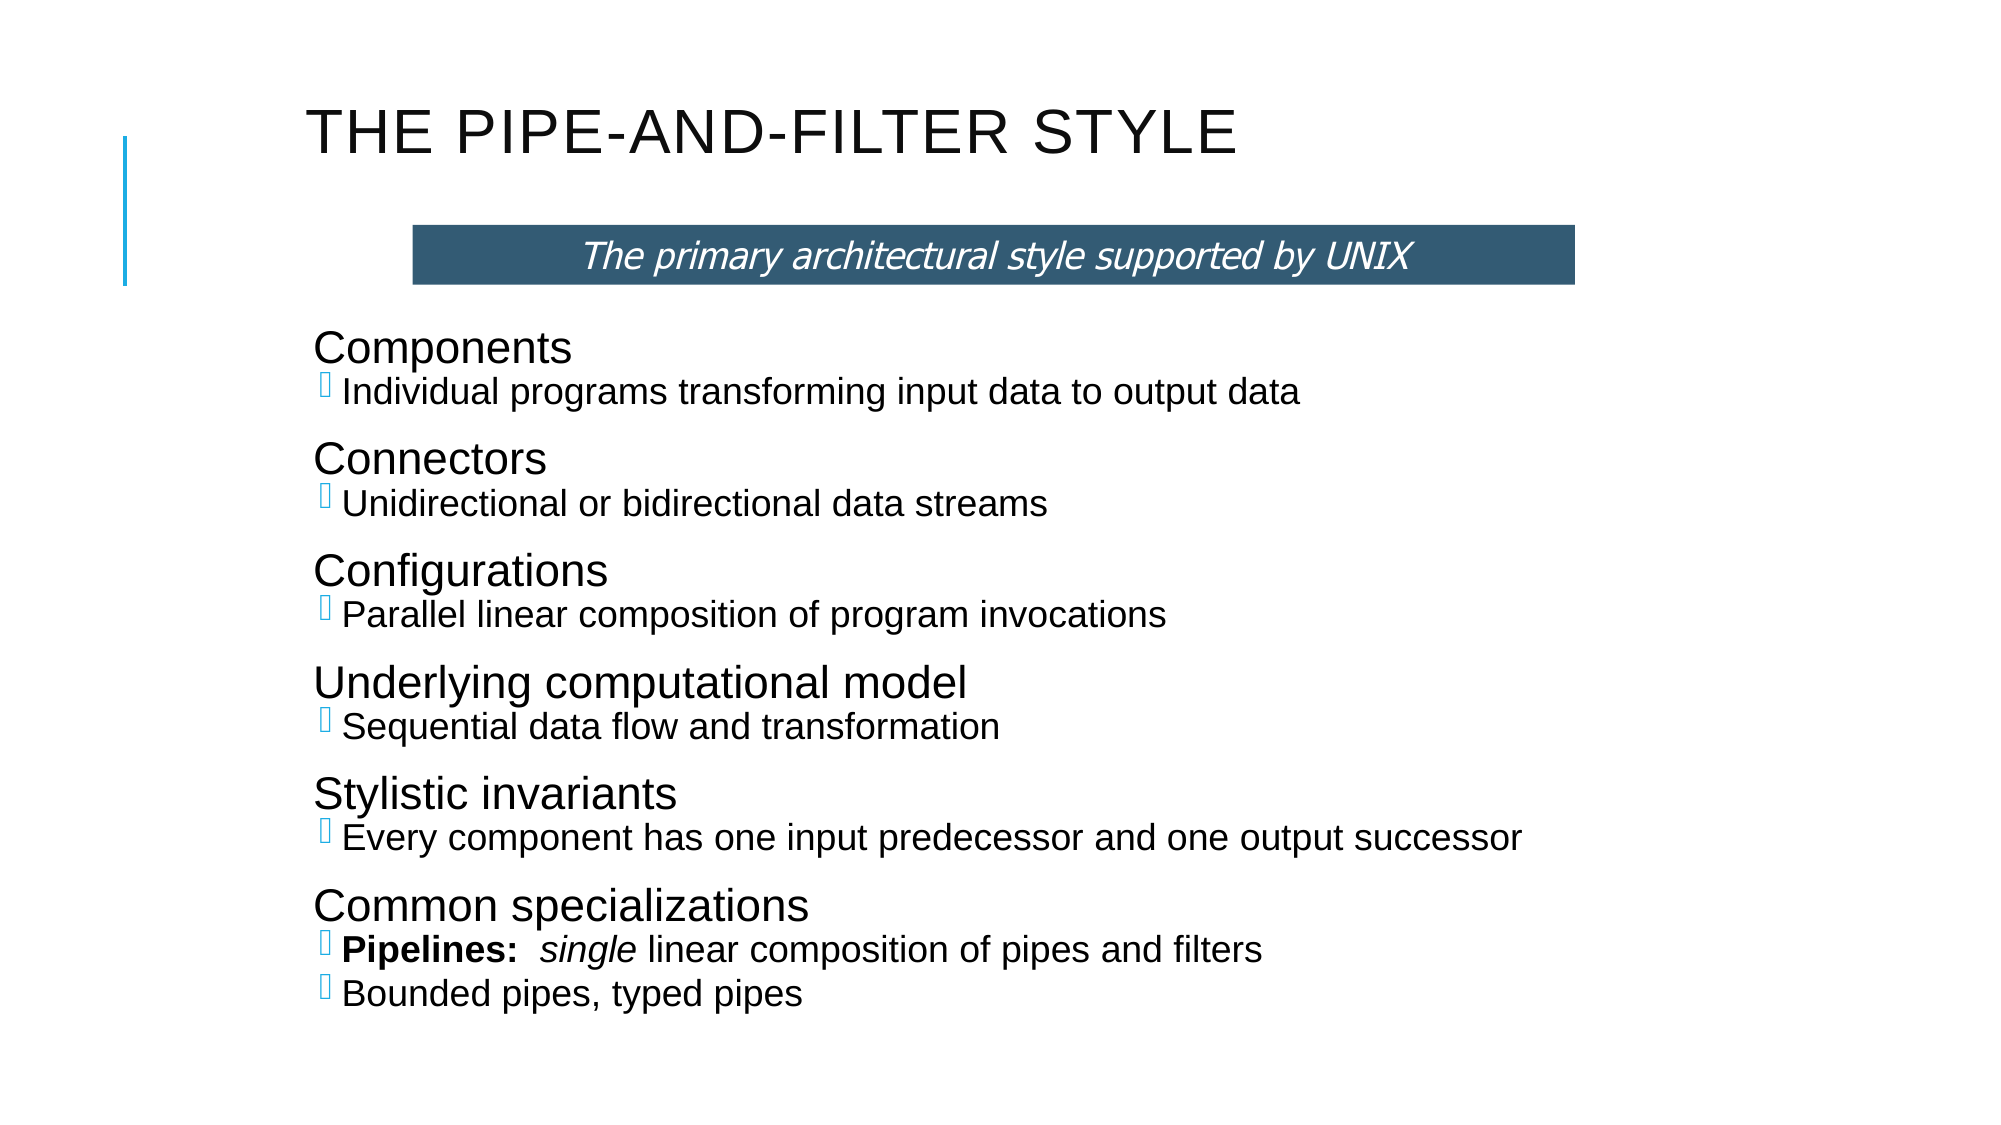

# The Pipe-and-Filter Style
The primary architectural style supported by UNIX
Components
Individual programs transforming input data to output data
Connectors
Unidirectional or bidirectional data streams
Configurations
Parallel linear composition of program invocations
Underlying computational model
Sequential data flow and transformation
Stylistic invariants
Every component has one input predecessor and one output successor
Common specializations
Pipelines:  single linear composition of pipes and filters
Bounded pipes, typed pipes